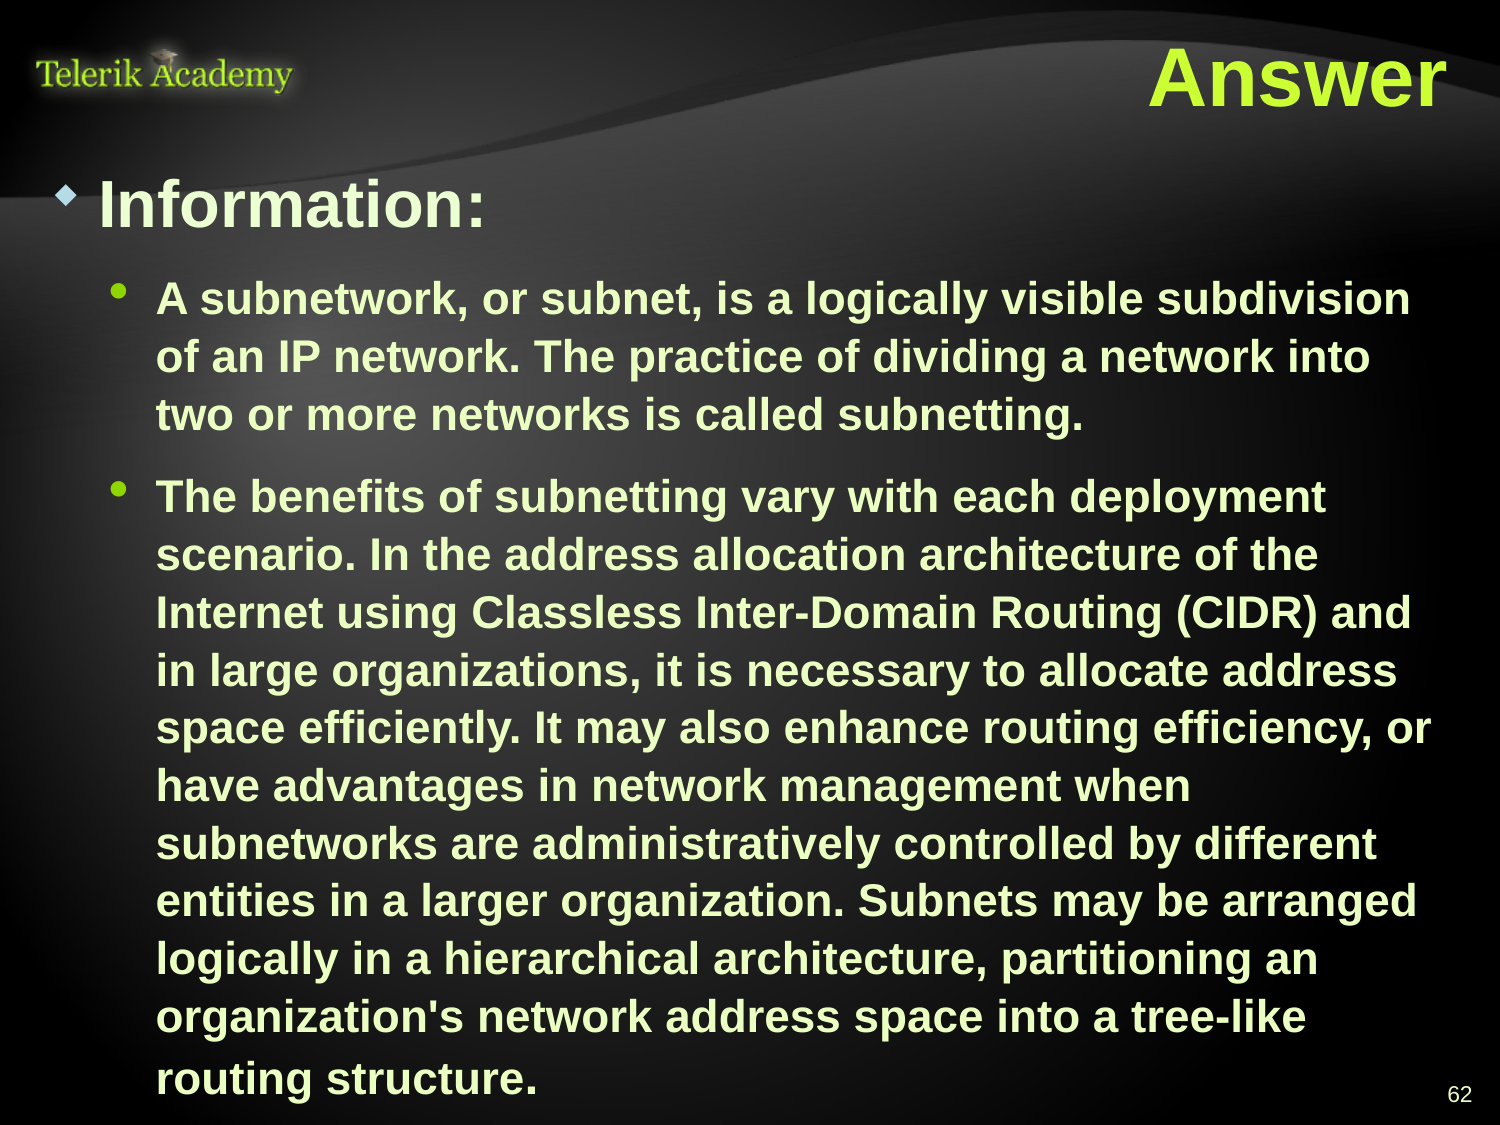

# Answer
Information:
A subnetwork, or subnet, is a logically visible subdivision of an IP network. The practice of dividing a network into two or more networks is called subnetting.
The benefits of subnetting vary with each deployment scenario. In the address allocation architecture of the Internet using Classless Inter-Domain Routing (CIDR) and in large organizations, it is necessary to allocate address space efficiently. It may also enhance routing efficiency, or have advantages in network management when subnetworks are administratively controlled by different entities in a larger organization. Subnets may be arranged logically in a hierarchical architecture, partitioning an organization's network address space into a tree-like routing structure.
Source: Wikipedia
62